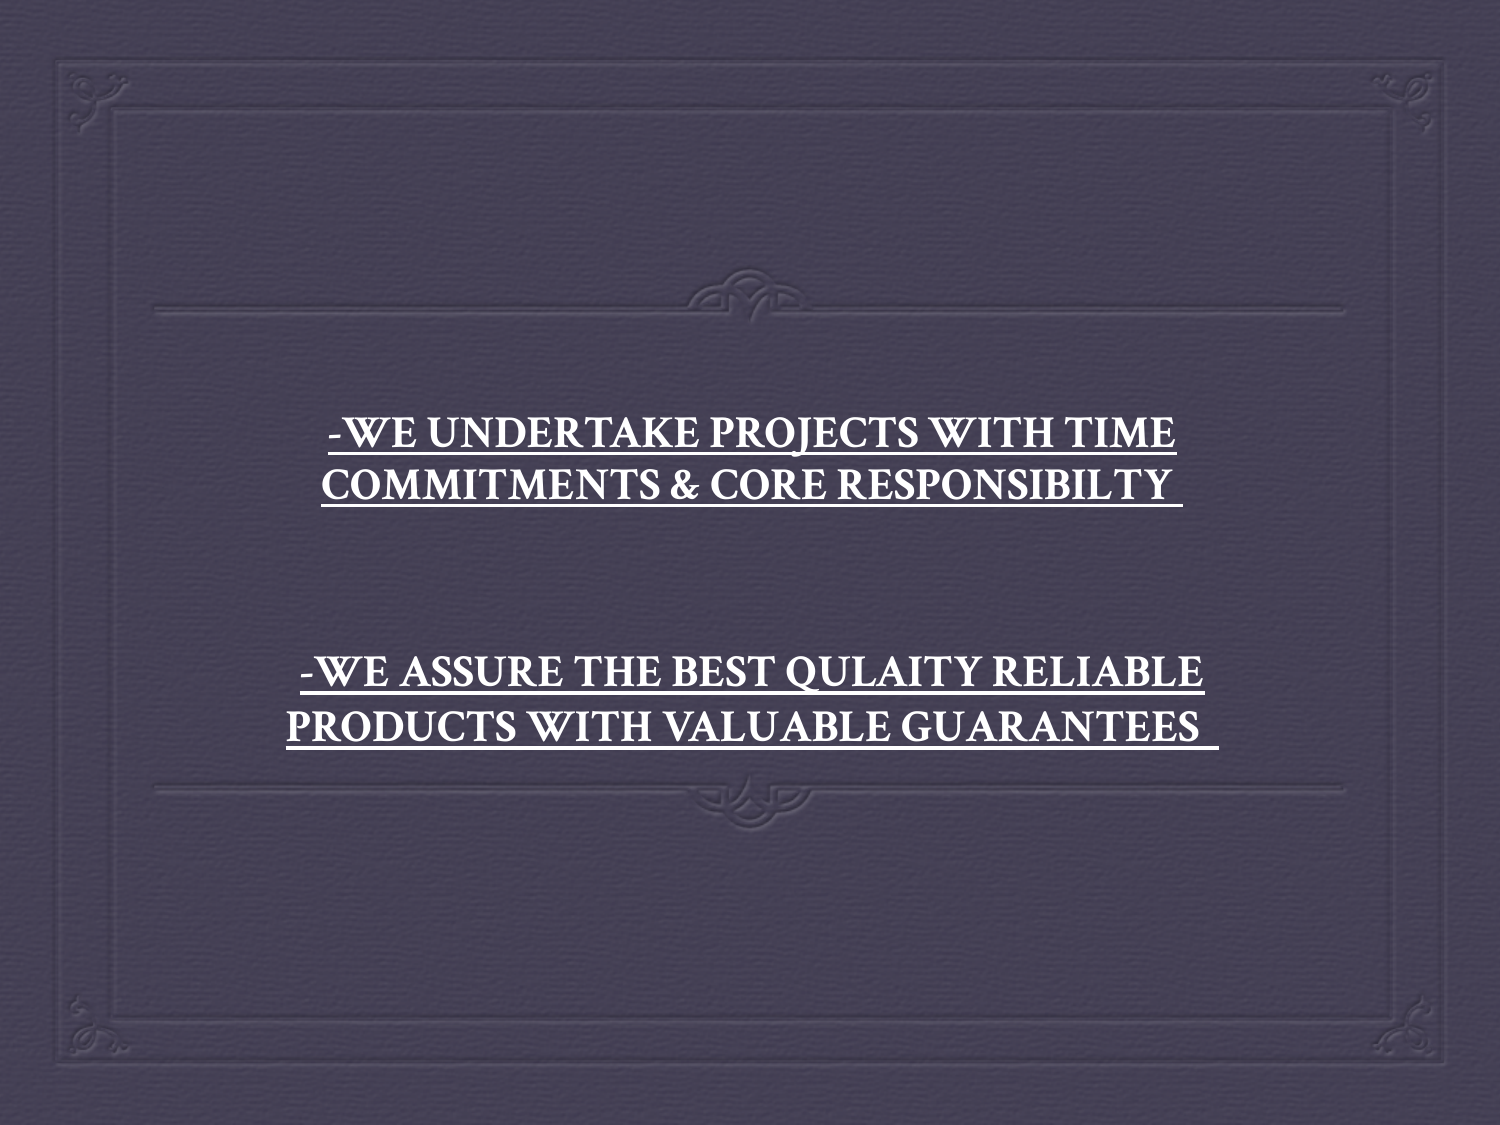

# -WE UNDERTAKE PROJECTS WITH TIME COMMITMENTS & CORE RESPONSIBILTY

-WE ASSURE THE BEST QULAITY RELIABLE PRODUCTS WITH VALUABLE GUARANTEES